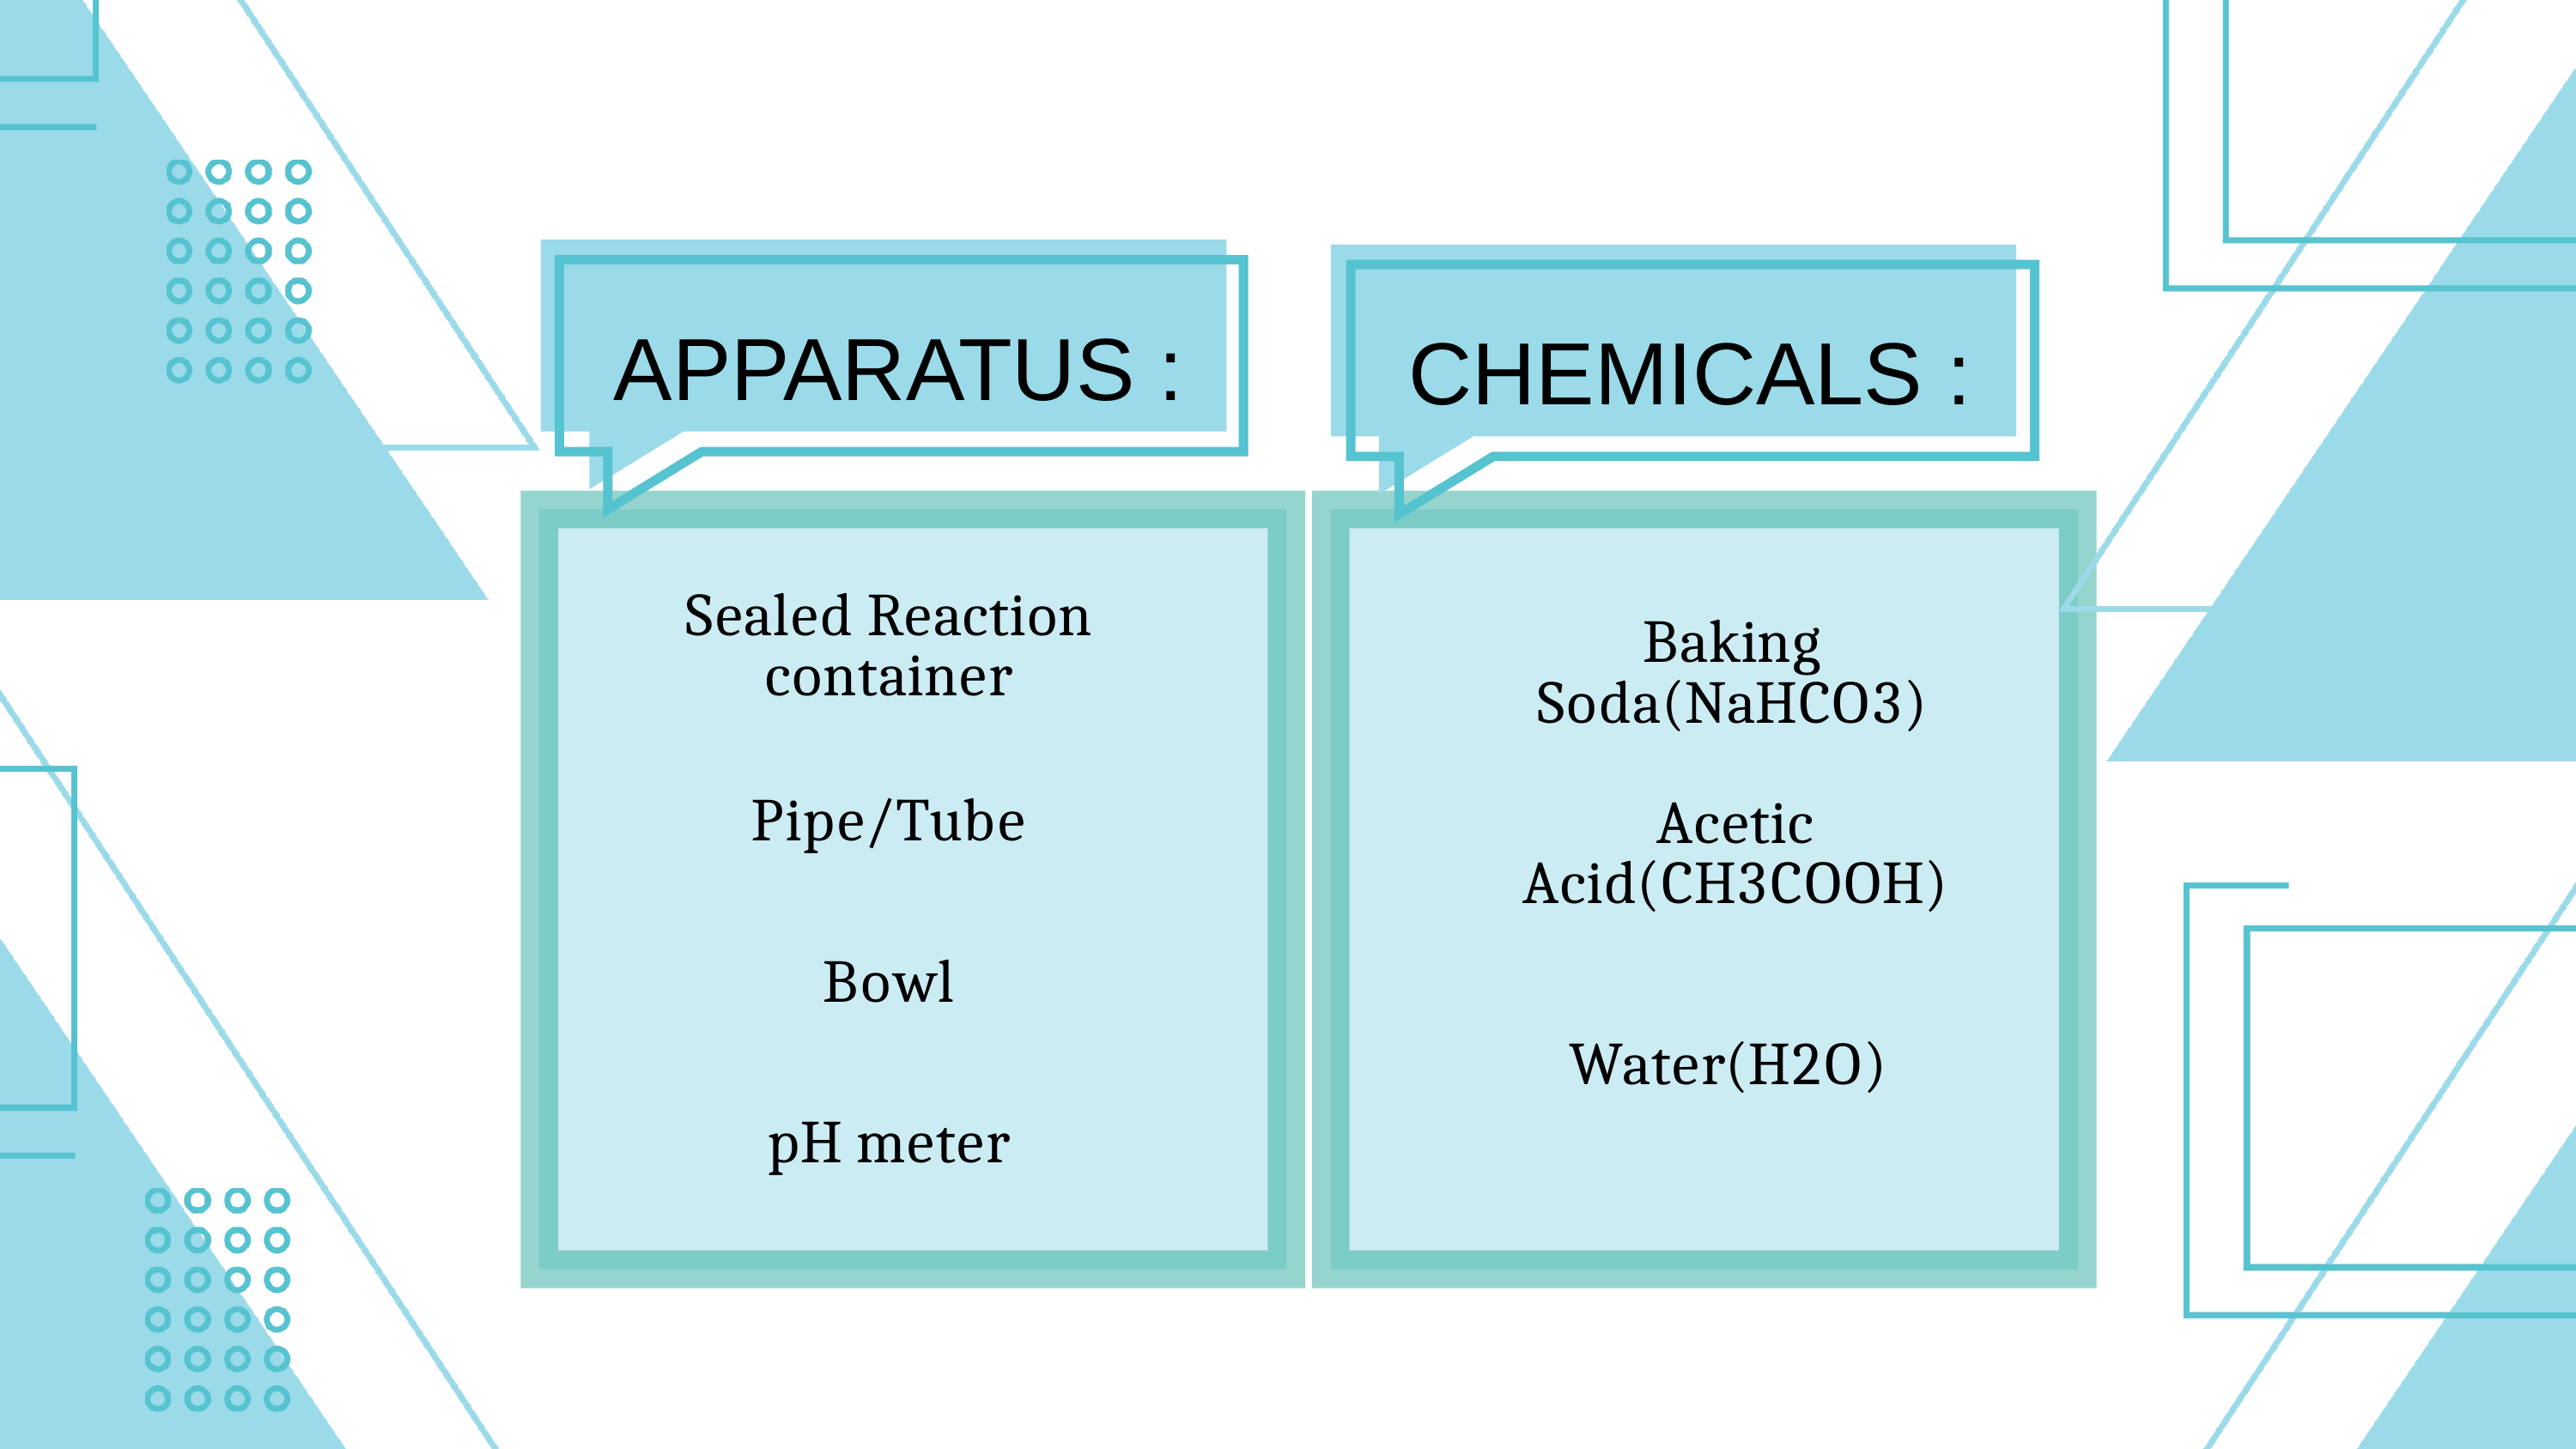

APPARATUS :
CHEMICALS :

Sealed Reaction container
Baking Soda(NaHCO3)

Pipe/Tube
Acetic Acid(CH3COOH)

Bowl
Water(H2O)
pH meter